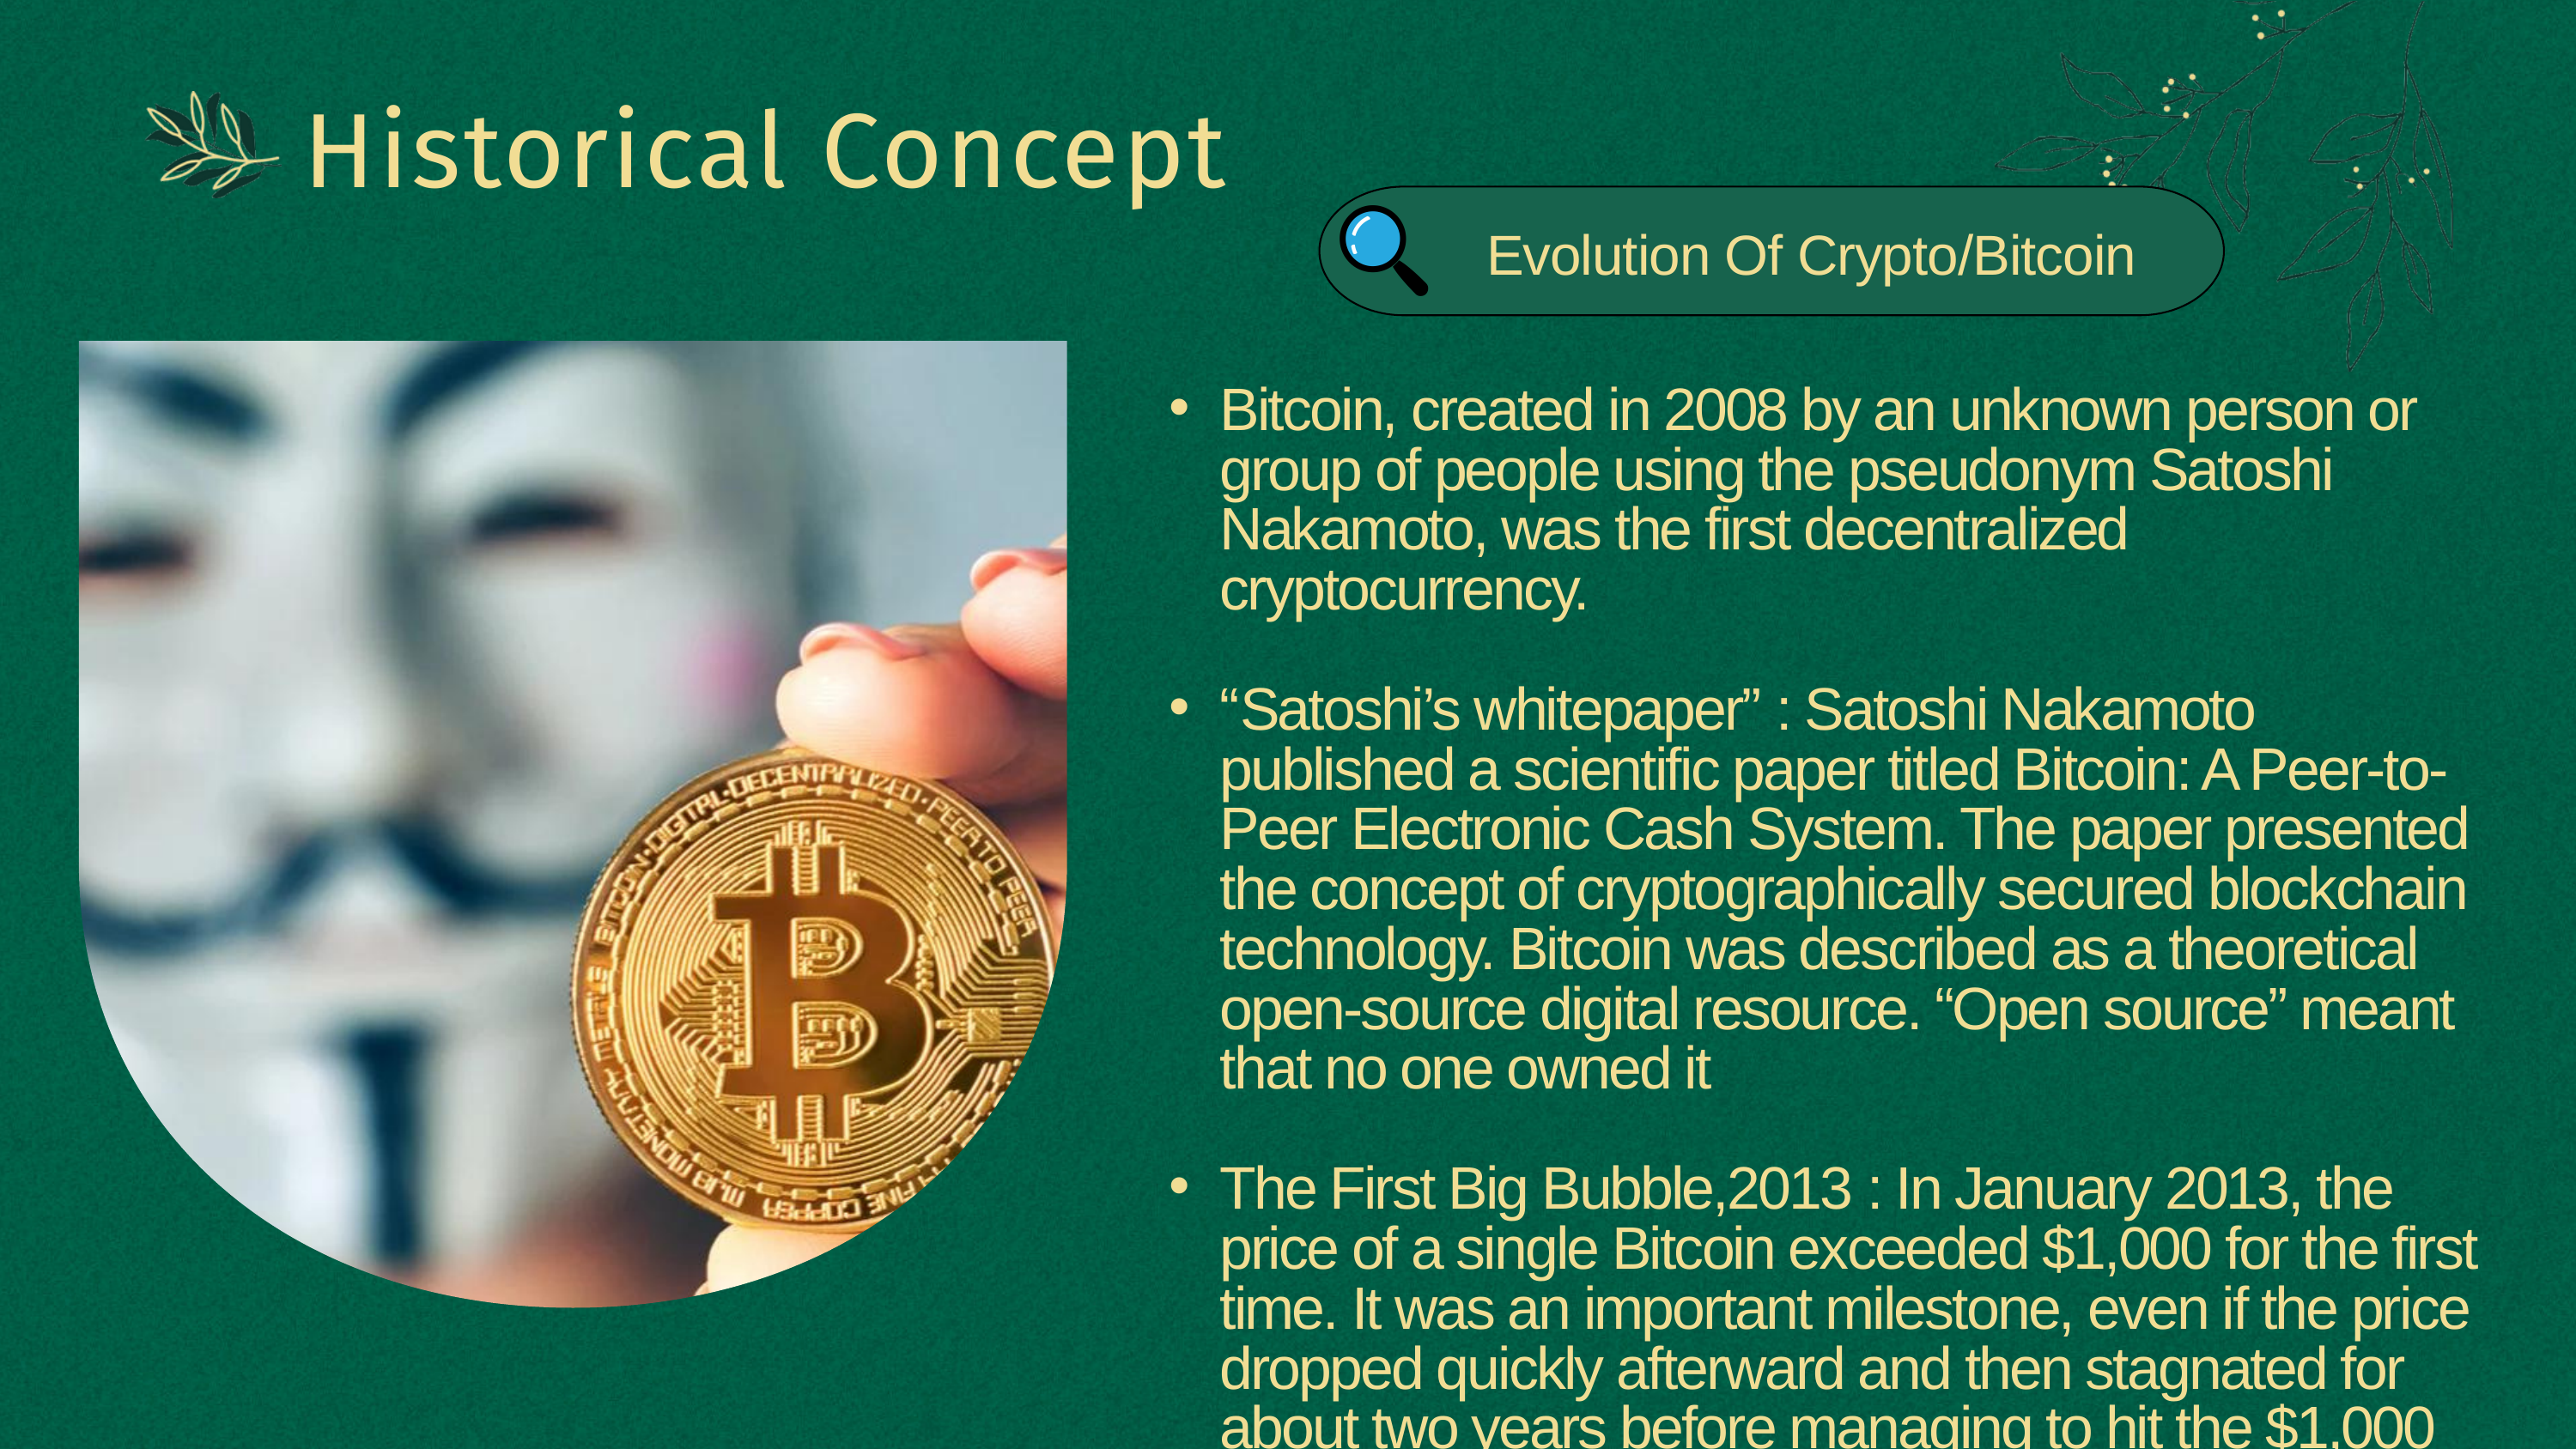

Historical Concept

Evolution Of Crypto/Bitcoin

Bitcoin, created in 2008 by an unknown person or group of people using the pseudonym Satoshi Nakamoto, was the first decentralized cryptocurrency.

“Satoshi’s whitepaper” : Satoshi Nakamoto published a scientific paper titled Bitcoin: A Peer-to-Peer Electronic Cash System. The paper presented the concept of cryptographically secured blockchain technology. Bitcoin was described as a theoretical open-source digital resource. “Open source” meant that no one owned it

The First Big Bubble,2013 : In January 2013, the price of a single Bitcoin exceeded $1,000 for the first time. It was an important milestone, even if the price dropped quickly afterward and then stagnated for about two years before managing to hit the $1,000 mark again.